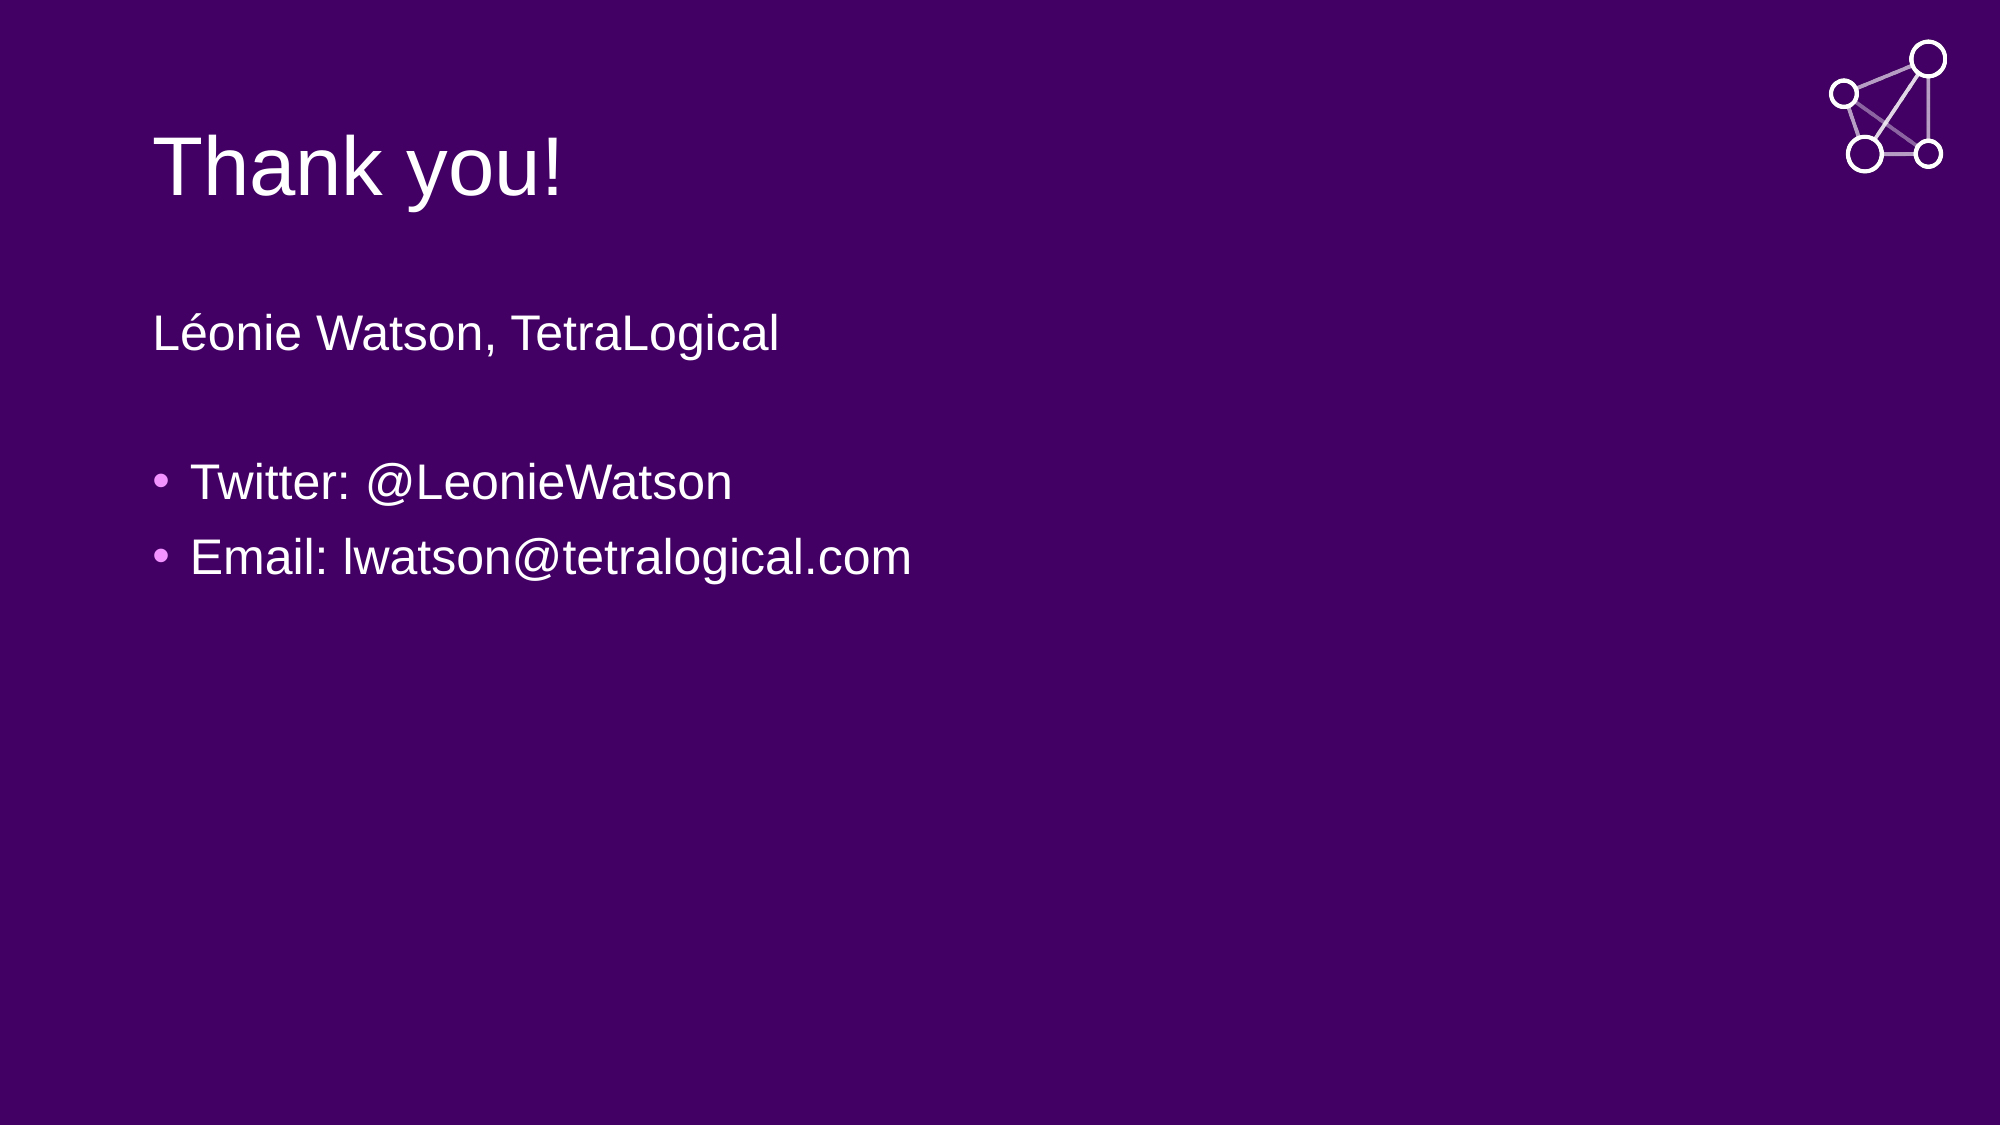

# Thank you!
Léonie Watson, TetraLogical

Twitter: @LeonieWatson
Email: lwatson@tetralogical.com